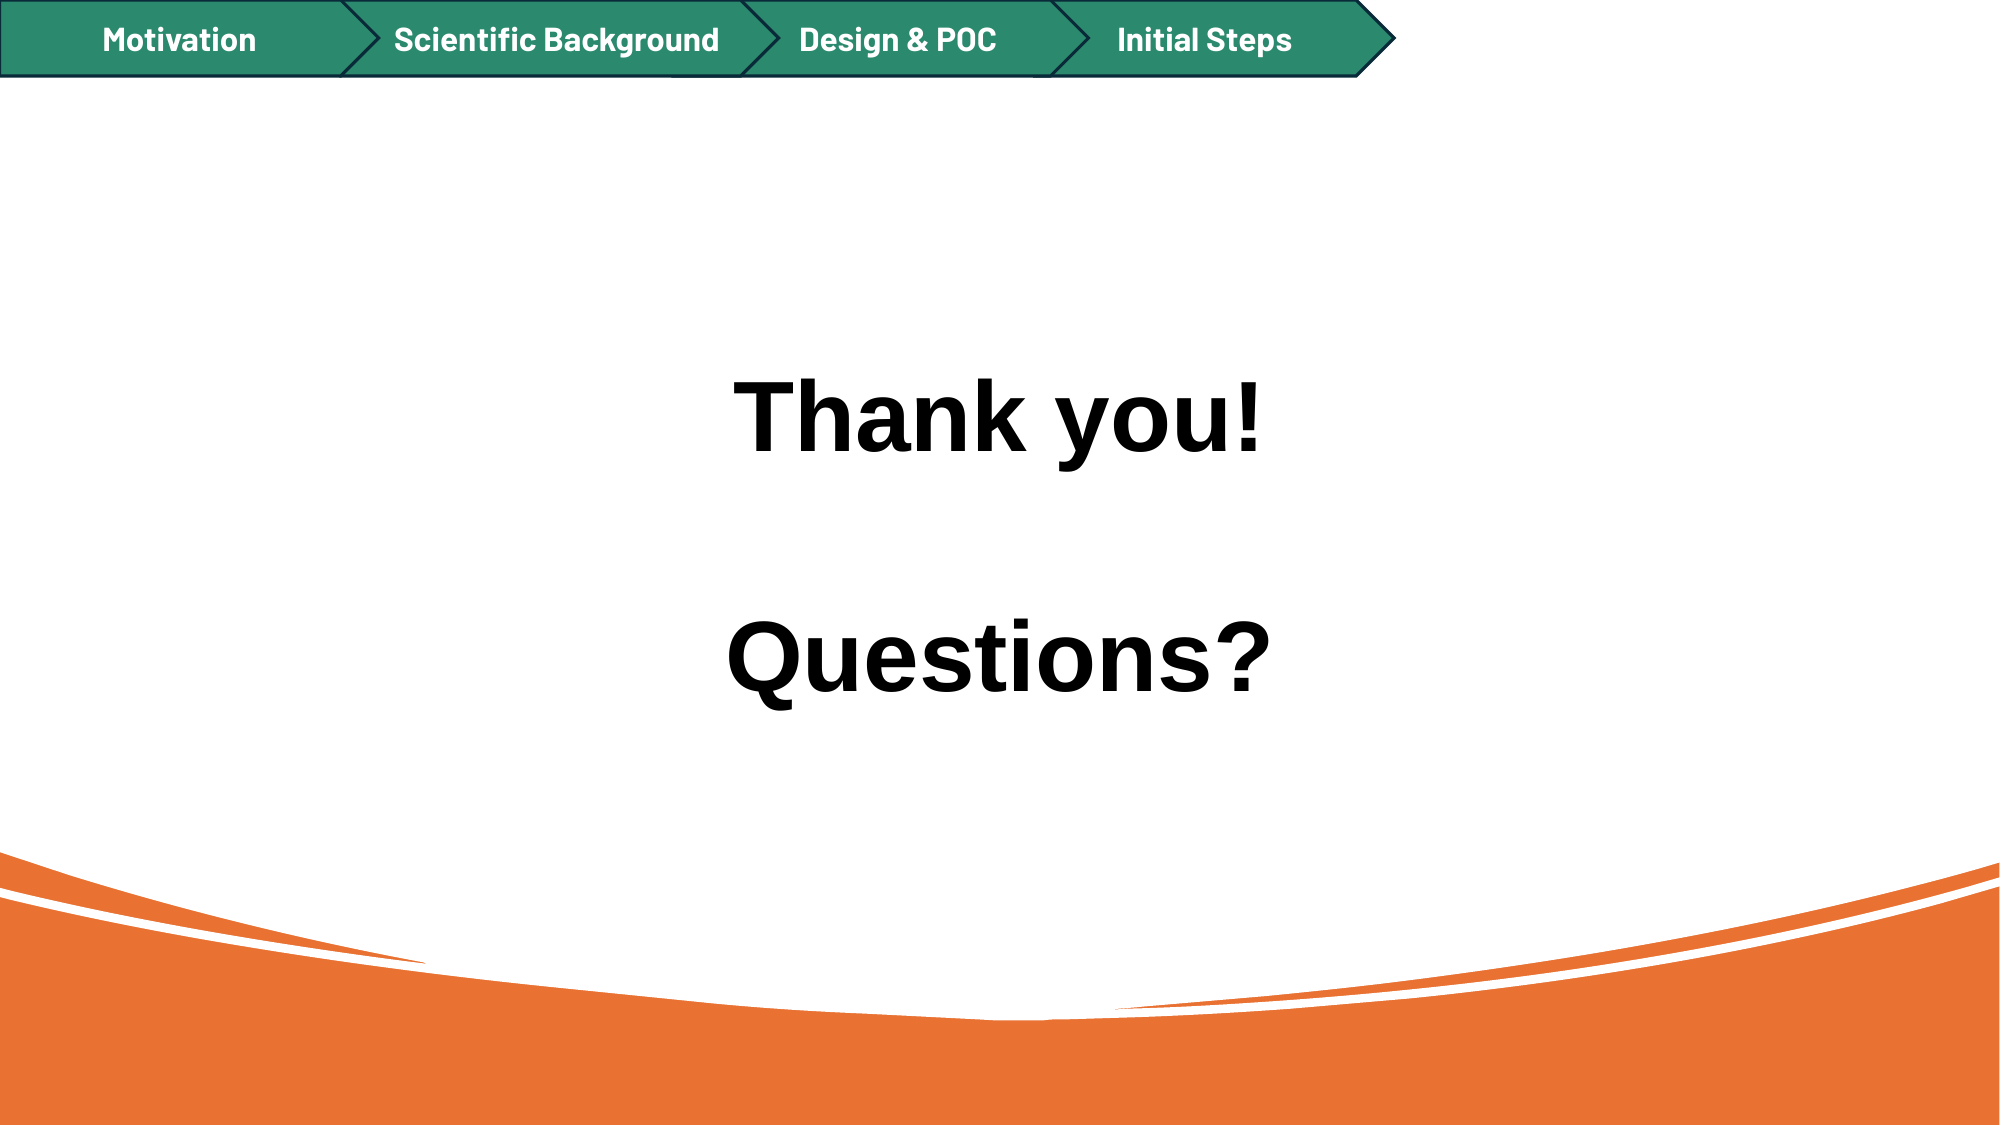

Motivation
  Scientific Background
        Design & POC
Initial Steps
Thank you!

Questions?